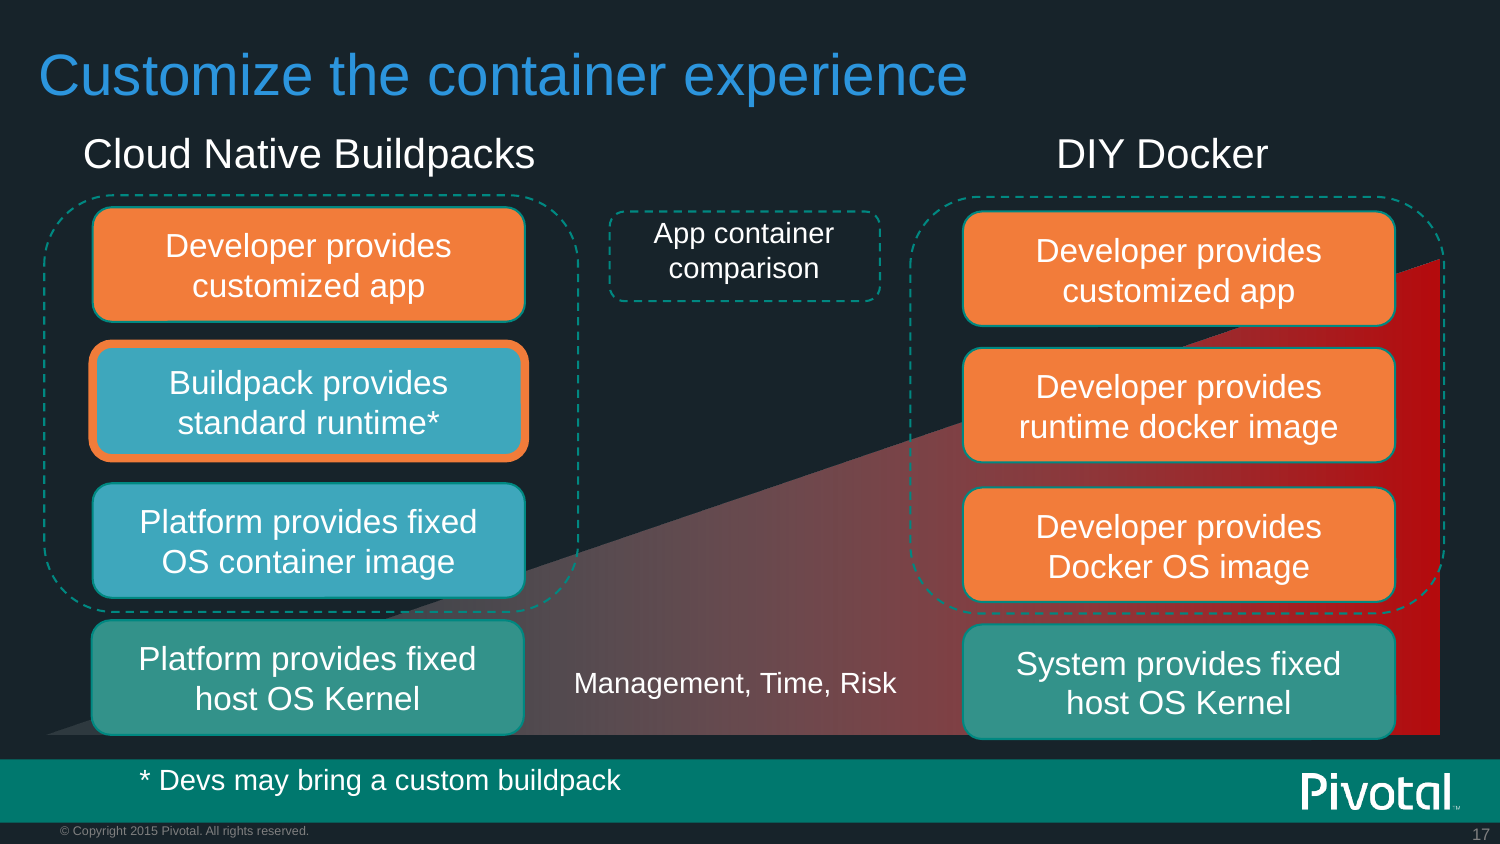

# Customize the container experience
Cloud Native Buildpacks
DIY Docker

Developer provides customized app
App container
comparison

Developer provides customized app

Buildpack provides standard runtime*
Developer provides runtime docker image
Platform provides fixed OS container image
Developer provides Docker OS image
Platform provides fixed host OS Kernel
System provides fixed host OS Kernel
Management, Time, Risk
* Devs may bring a custom buildpack